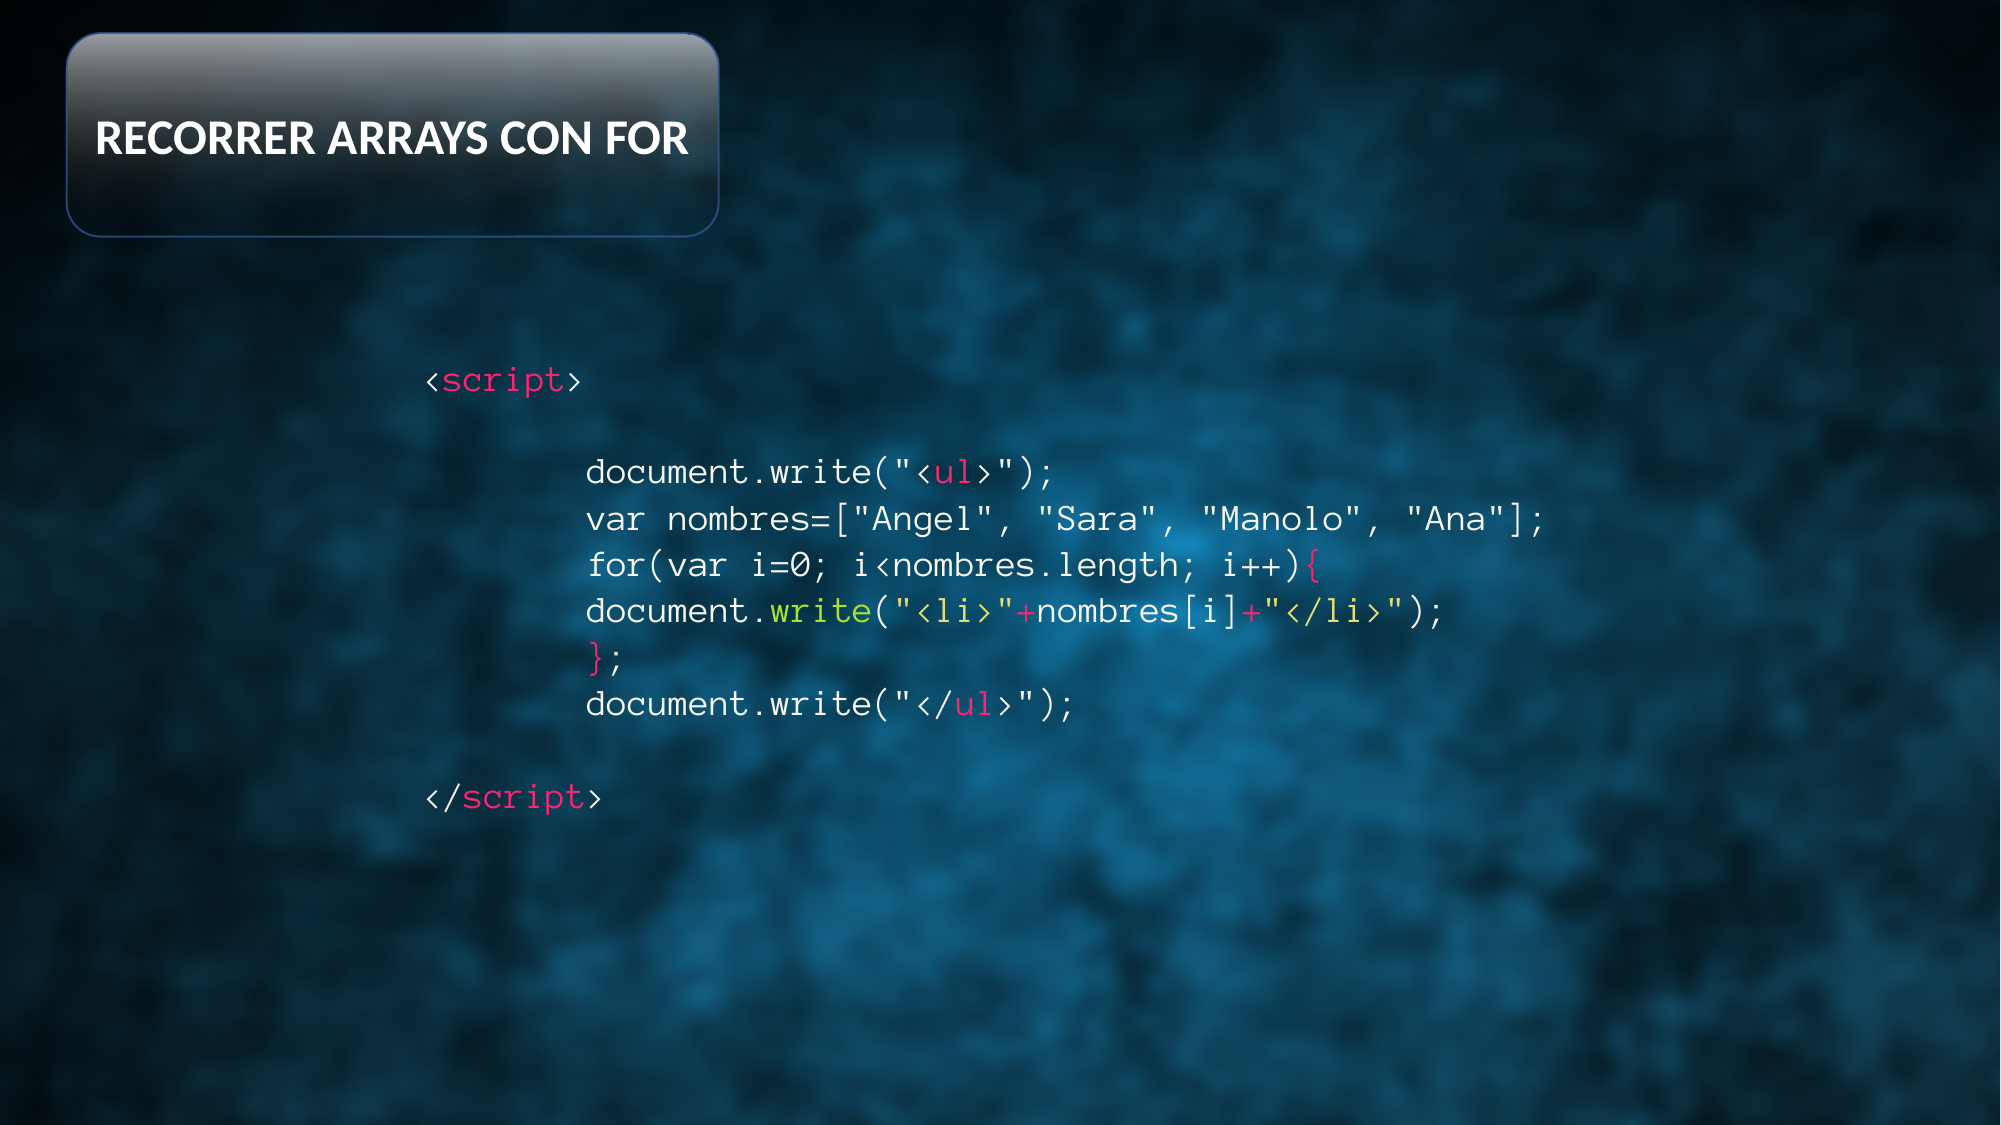

RECORRER ARRAYS CON FOR

<script>

        document.write("<ul>");
        var nombres=["Angel", "Sara", "Manolo", "Ana"];
        for(var i=0; i<nombres.length; i++){
        document.write("<li>"+nombres[i]+"</li>");
        };
        document.write("</ul>");

</script>